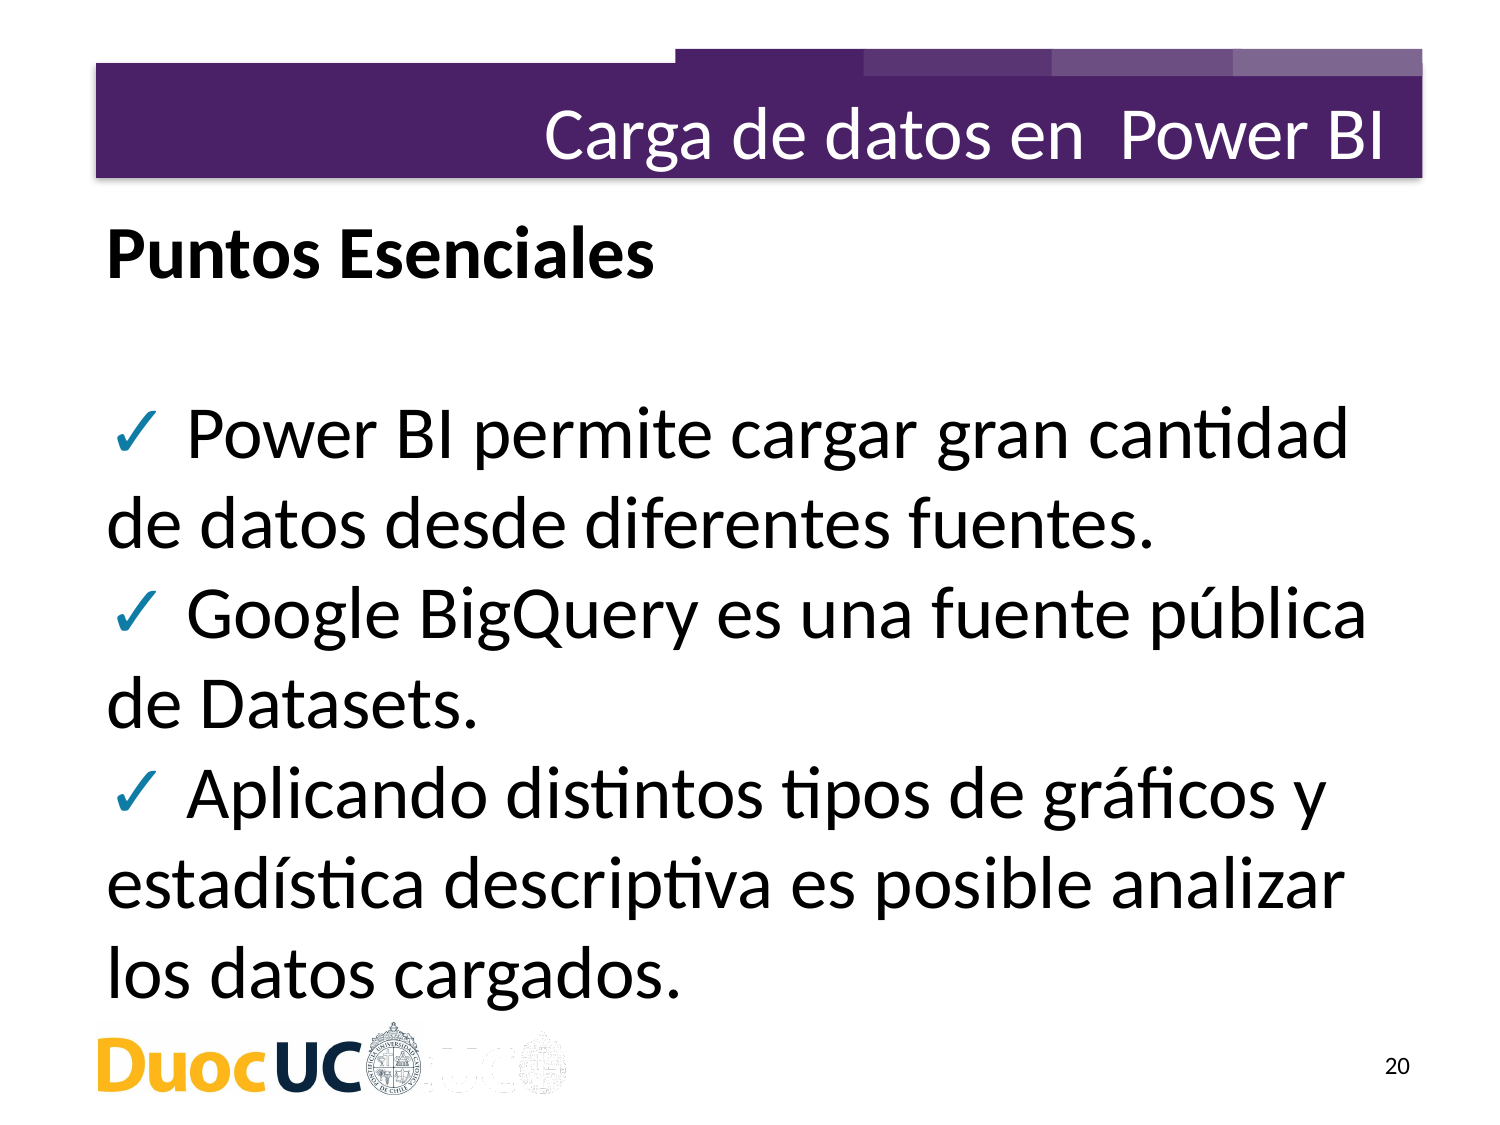

Carga de datos en  Power BI
Puntos Esenciales
✓ Power BI permite cargar gran cantidad de datos desde diferentes fuentes.
✓ Google BigQuery es una fuente pública de Datasets.
✓ Aplicando distintos tipos de gráficos y estadística descriptiva es posible analizar los datos cargados.
20